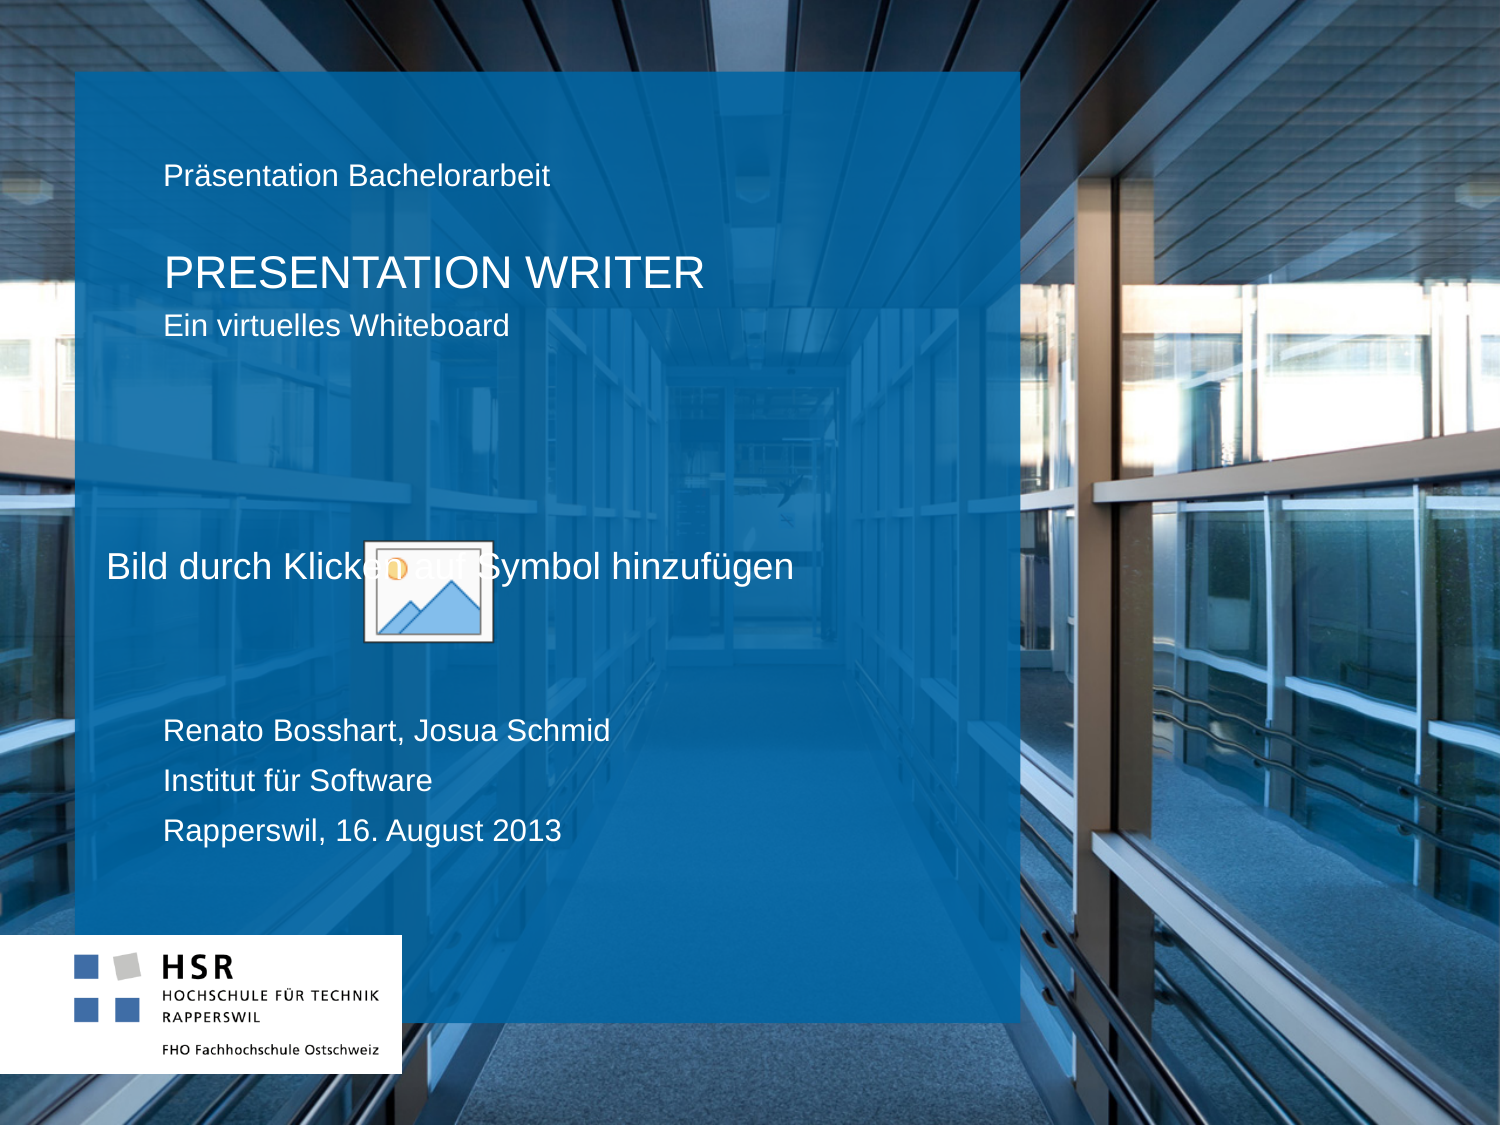

Präsentation Bachelorarbeit
# Presentation Writer
Ein virtuelles Whiteboard

Renato Bosshart, Josua Schmid
Institut für Software
Rapperswil, 16. August 2013